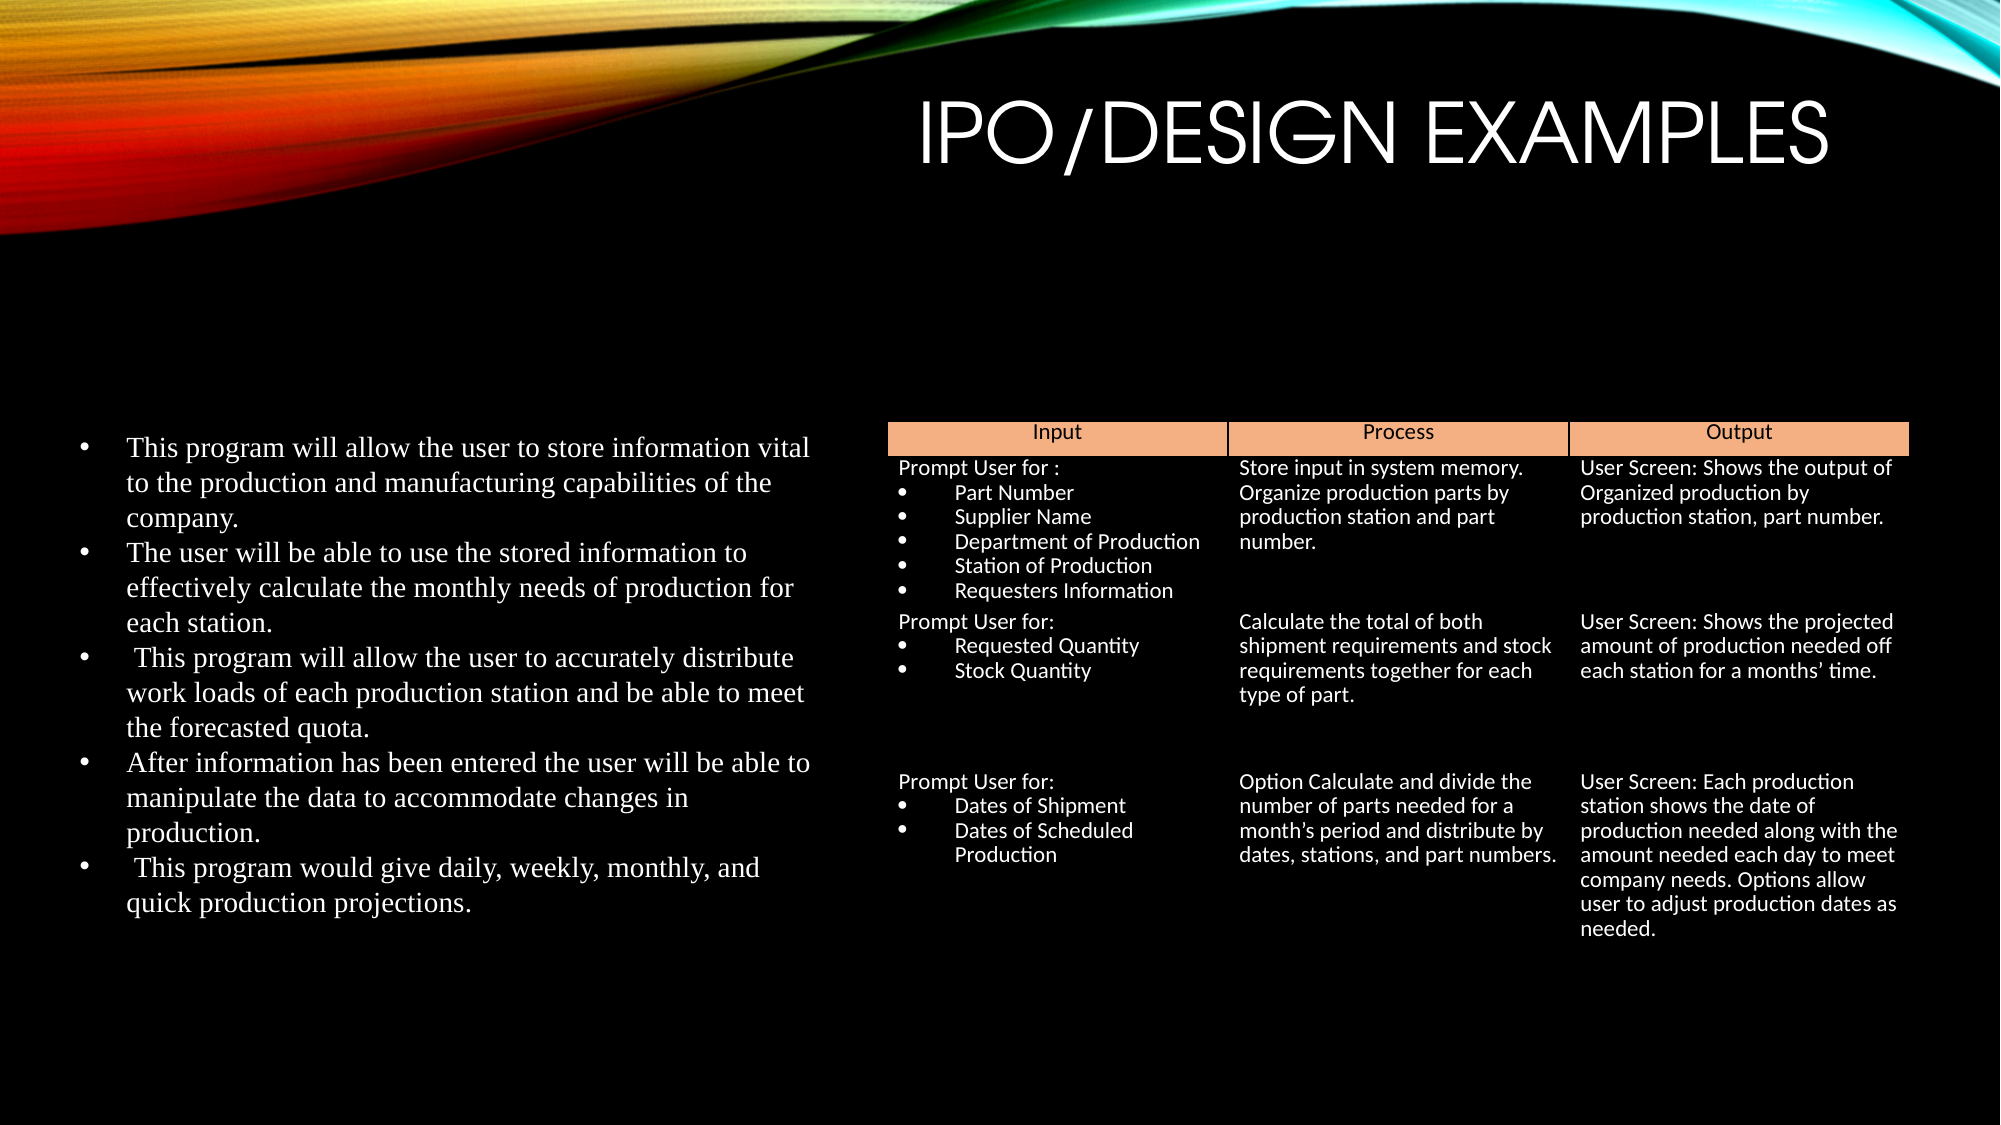

# IPO/Design Examples
| Input | Process | Output |
| --- | --- | --- |
| Prompt User for : Part Number Supplier Name Department of Production Station of Production Requesters Information | Store input in system memory. Organize production parts by production station and part number. | User Screen: Shows the output of Organized production by production station, part number. |
| Prompt User for: Requested Quantity Stock Quantity | Calculate the total of both shipment requirements and stock requirements together for each type of part. | User Screen: Shows the projected amount of production needed off each station for a months’ time. |
| Prompt User for: Dates of Shipment Dates of Scheduled Production | Option Calculate and divide the number of parts needed for a month’s period and distribute by dates, stations, and part numbers. | User Screen: Each production station shows the date of production needed along with the amount needed each day to meet company needs. Options allow user to adjust production dates as needed. |
This program will allow the user to store information vital to the production and manufacturing capabilities of the company.
The user will be able to use the stored information to effectively calculate the monthly needs of production for each station.
 This program will allow the user to accurately distribute work loads of each production station and be able to meet the forecasted quota.
After information has been entered the user will be able to manipulate the data to accommodate changes in production.
 This program would give daily, weekly, monthly, and quick production projections.